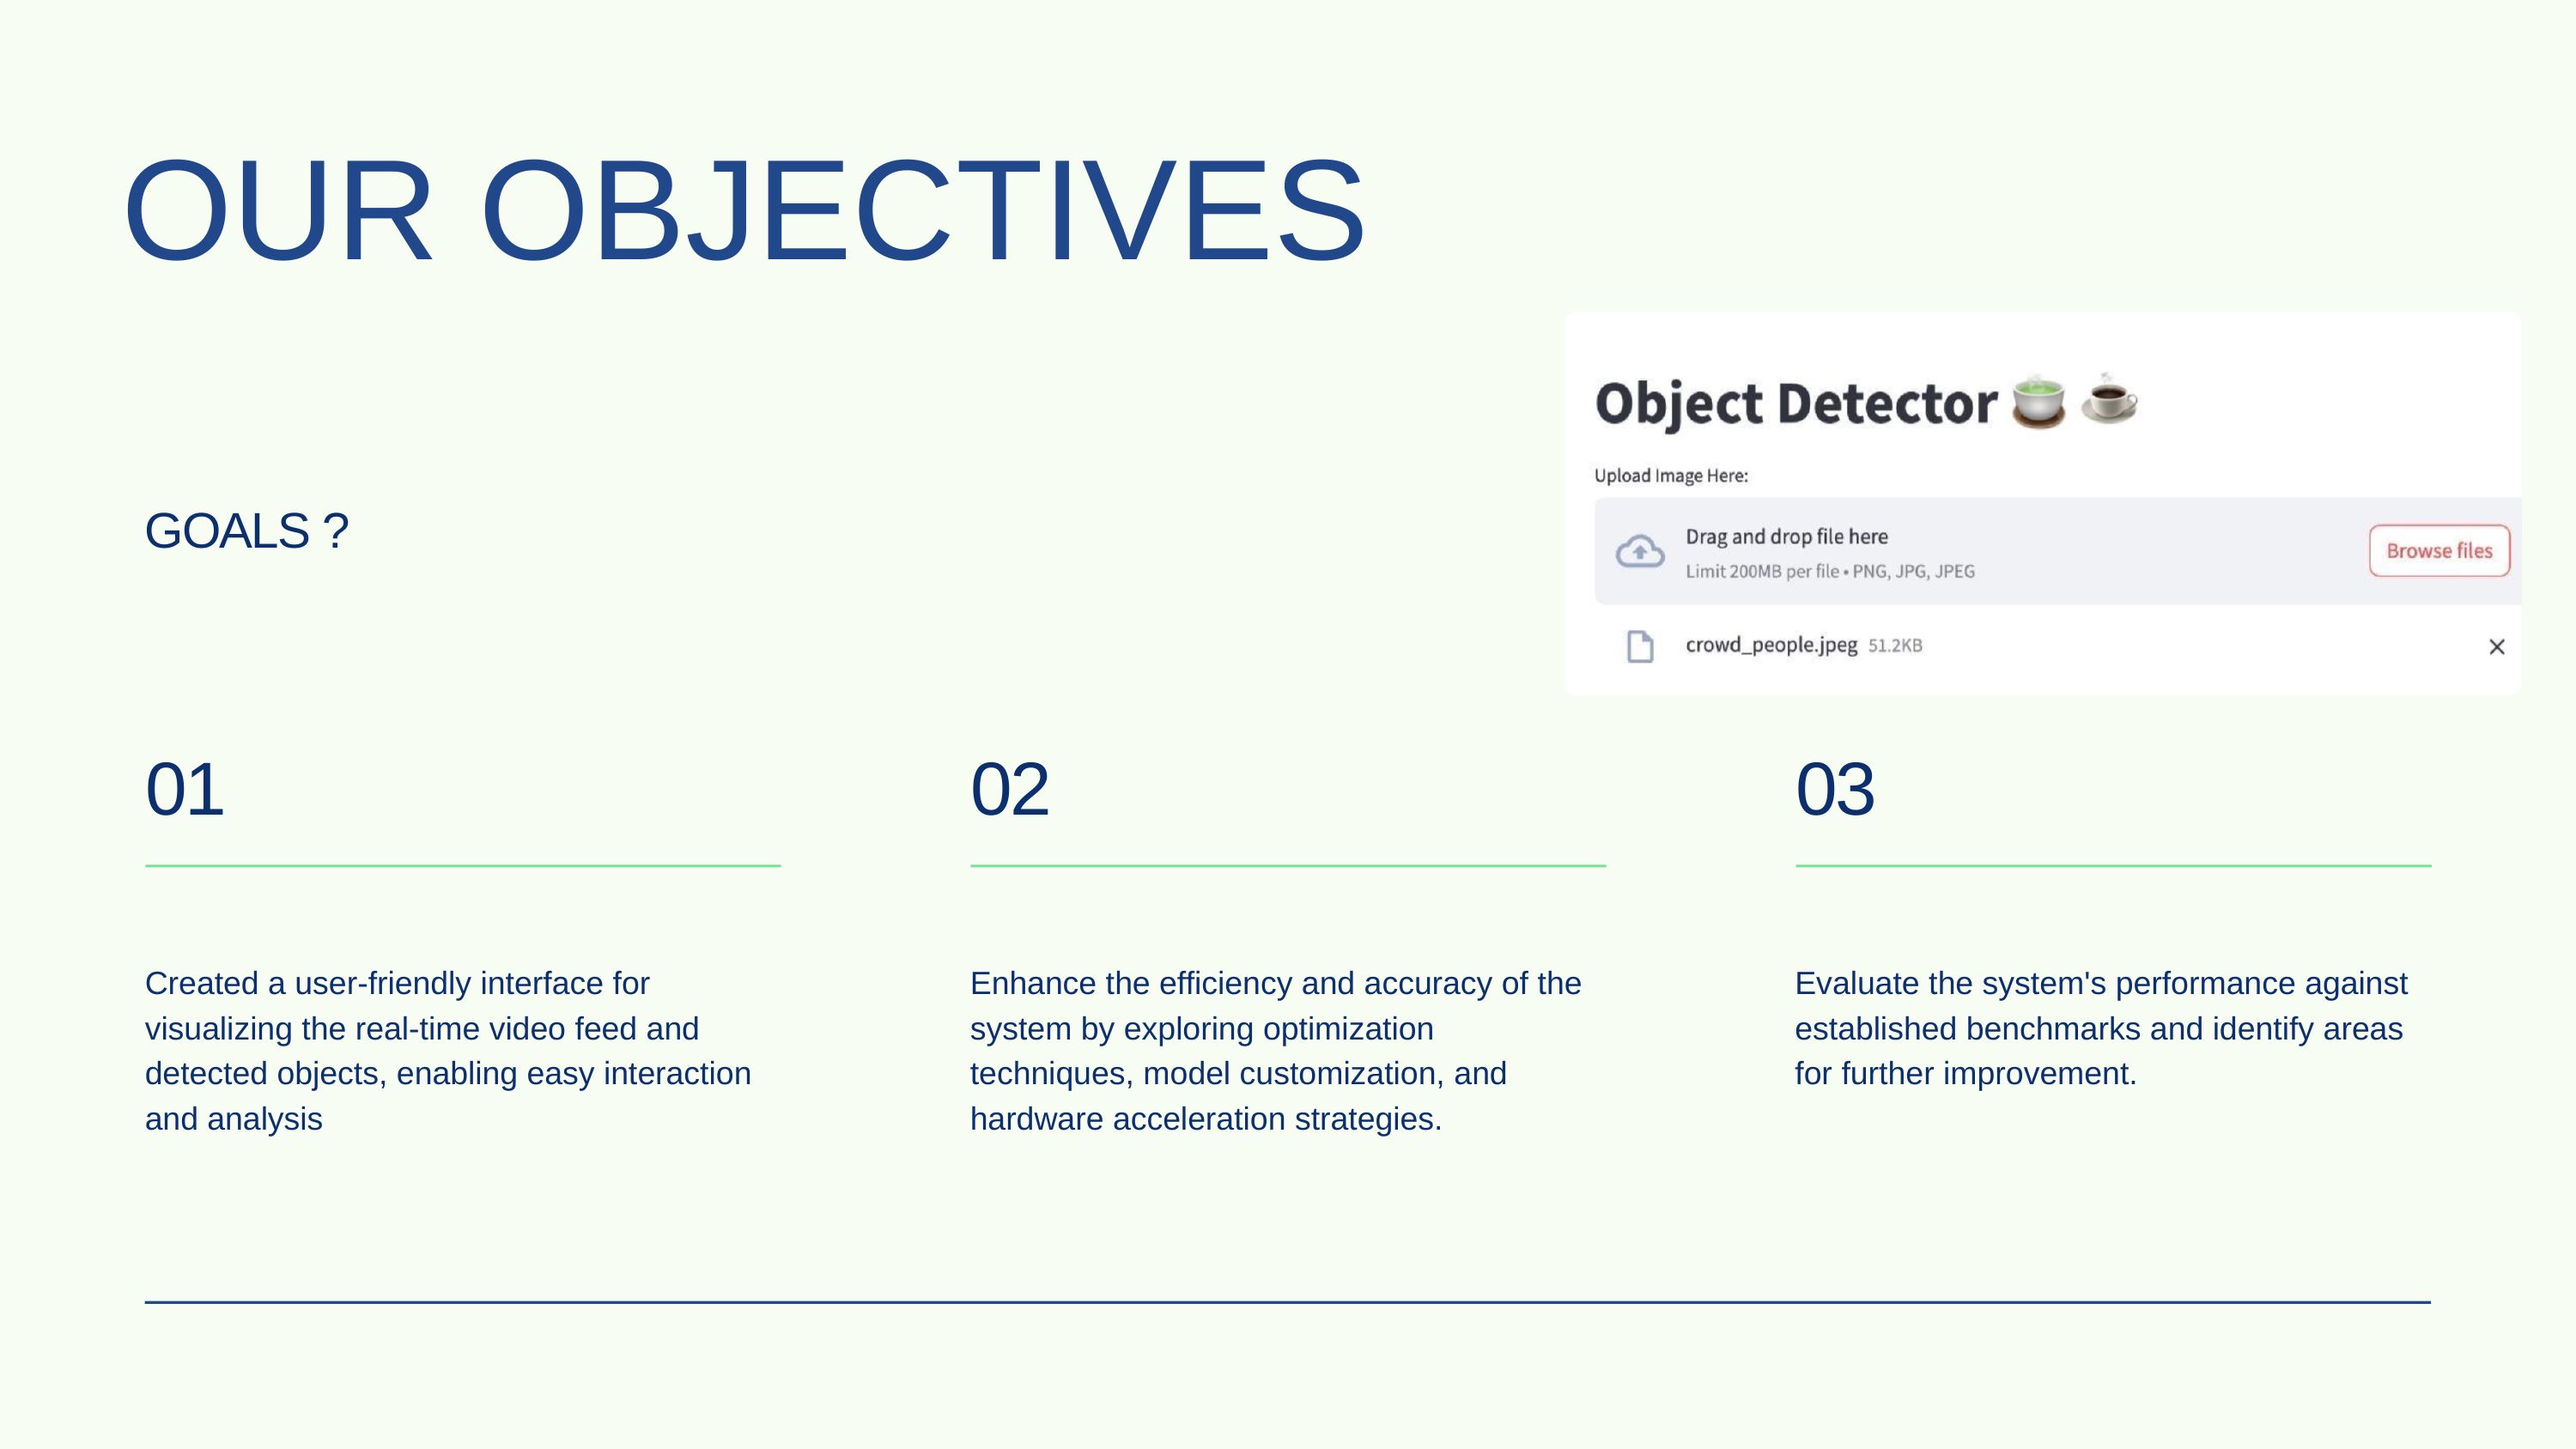

OUR OBJECTIVES

GOALS ?
01
02
03

Created a user-friendly interface for visualizing the real-time video feed and detected objects, enabling easy interaction and analysis
Enhance the efficiency and accuracy of the system by exploring optimization techniques, model customization, and hardware acceleration strategies.

Evaluate the system's performance against established benchmarks and identify areas for further improvement.